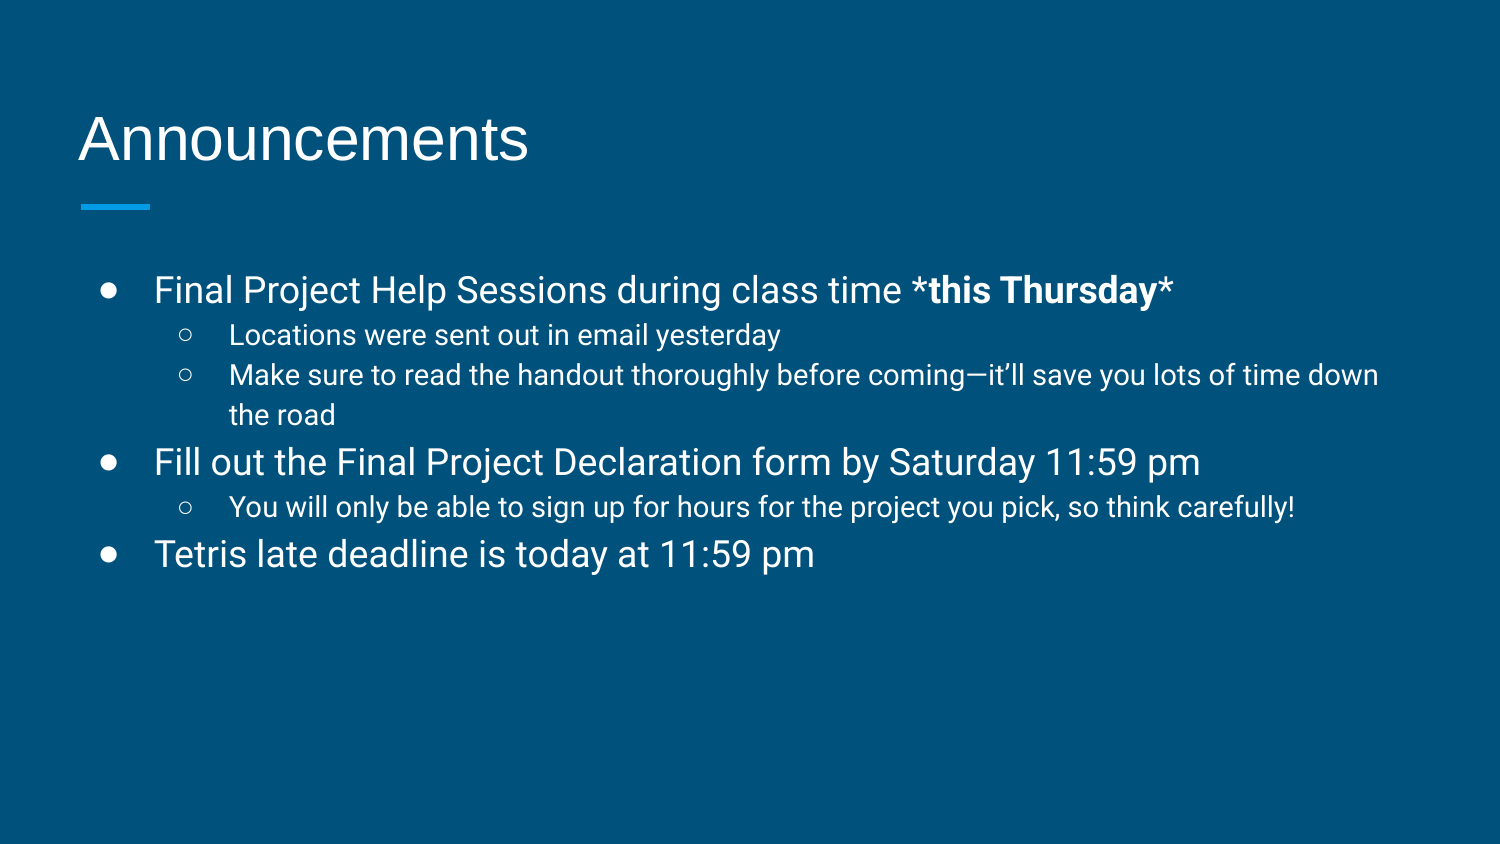

# Announcements
Final Project Help Sessions during class time *this Thursday*
Locations were sent out in email yesterday
Make sure to read the handout thoroughly before coming—it’ll save you lots of time down the road
Fill out the Final Project Declaration form by Saturday 11:59 pm
You will only be able to sign up for hours for the project you pick, so think carefully!
Tetris late deadline is today at 11:59 pm